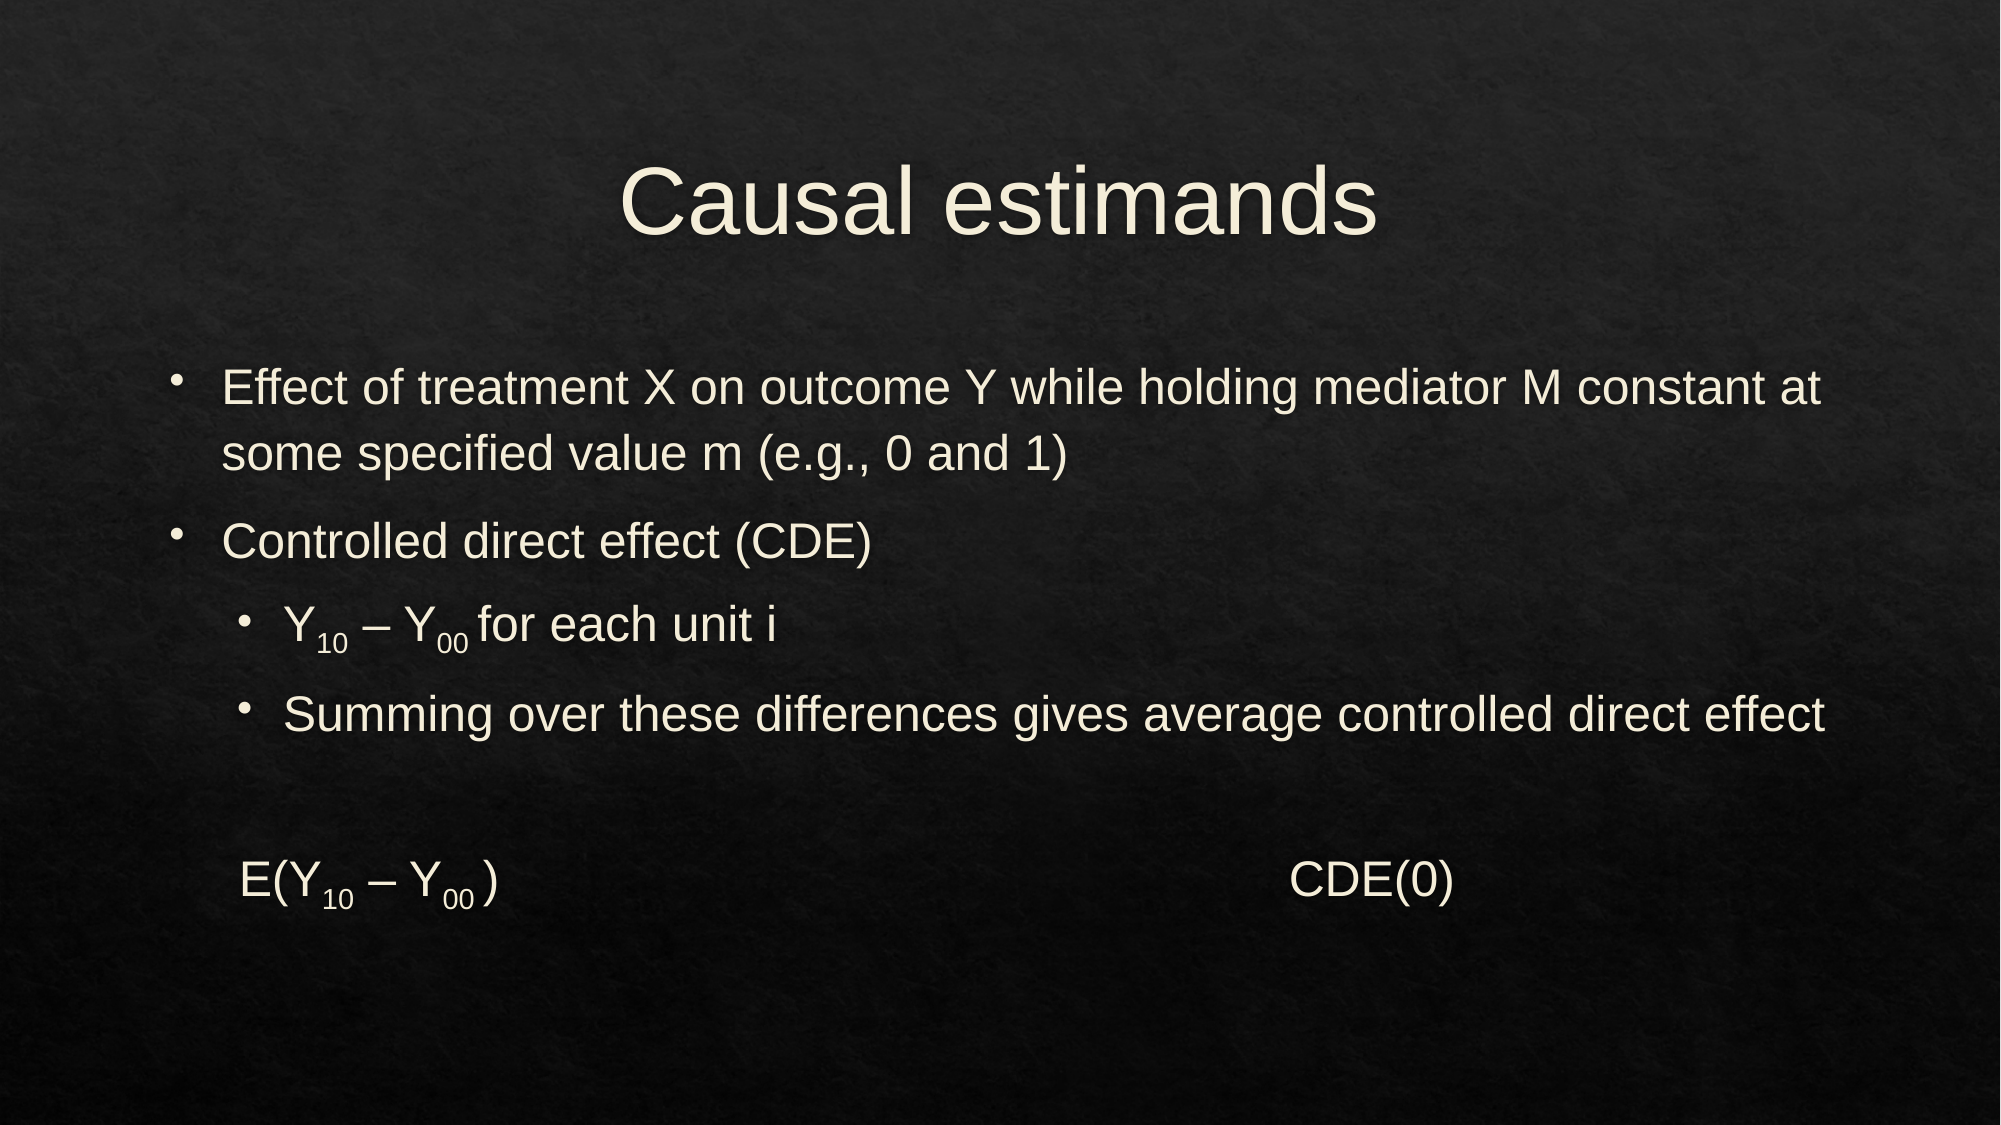

# Causal estimands
Effect of treatment X on outcome Y while holding mediator M constant at some specified value m (e.g., 0 and 1)
Controlled direct effect (CDE)
Y10 – Y00 for each unit i
Summing over these differences gives average controlled direct effect

E(Y10 – Y00 )						CDE(0)